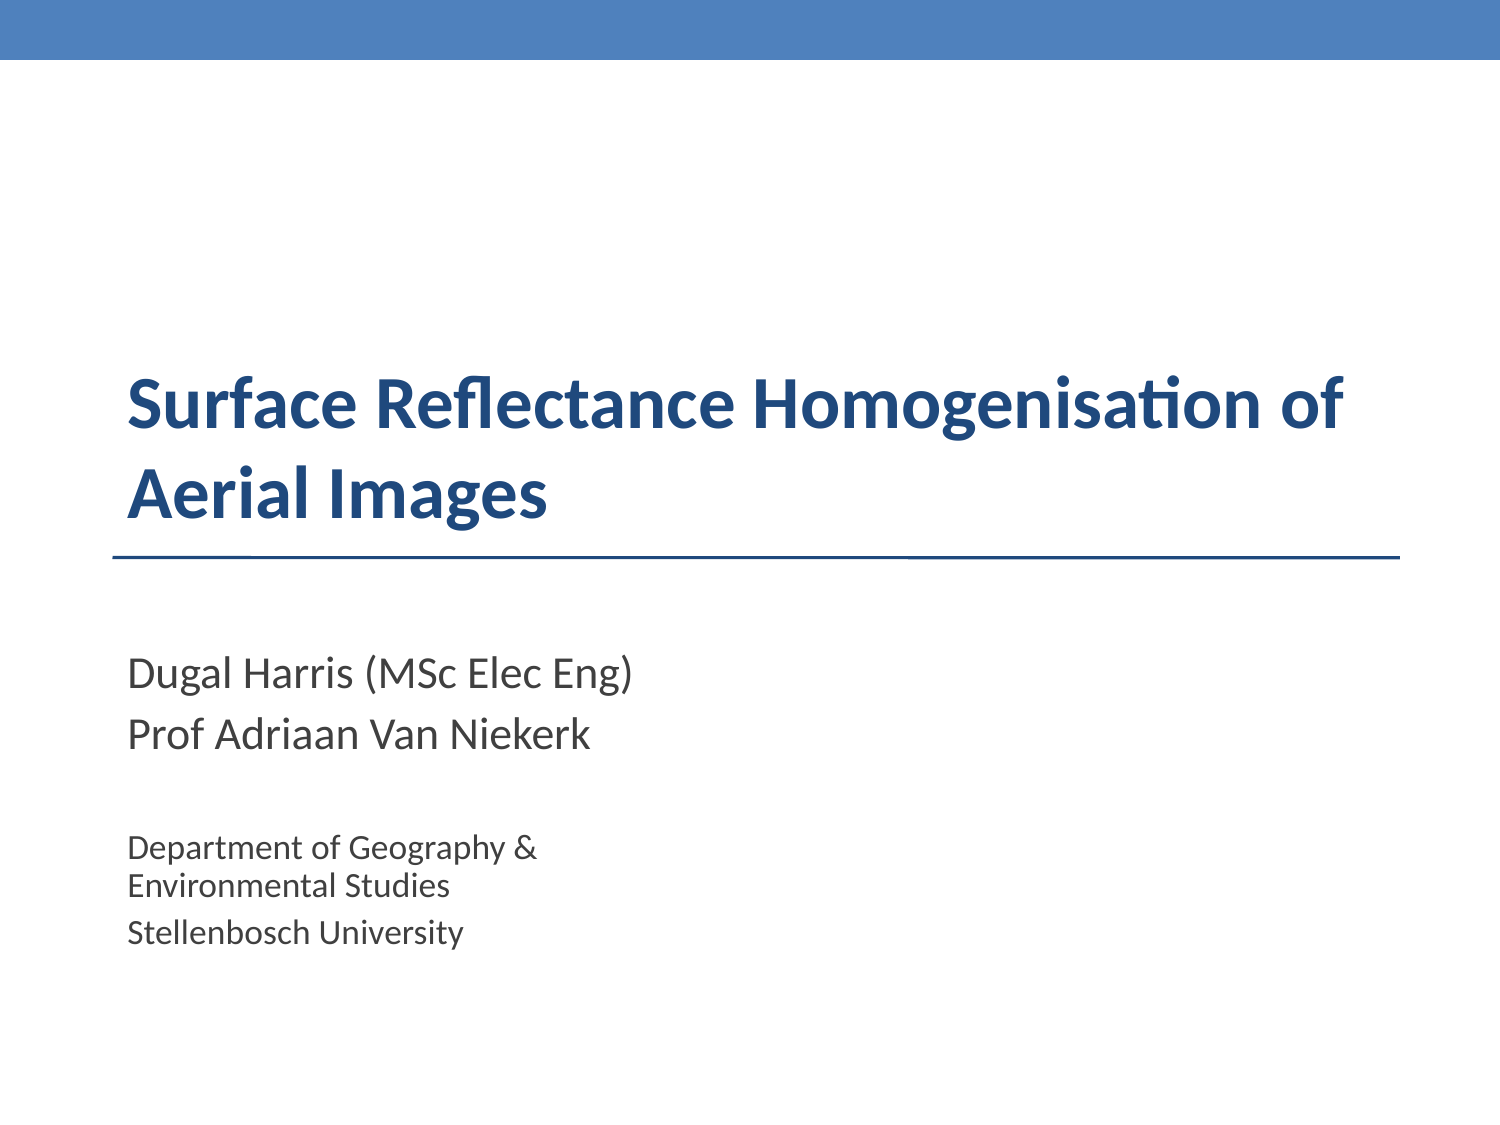

Surface Reflectance Homogenisation of Aerial Images

Dugal Harris (MSc Elec Eng)
Prof Adriaan Van Niekerk

Department of Geography & Environmental Studies
Stellenbosch University